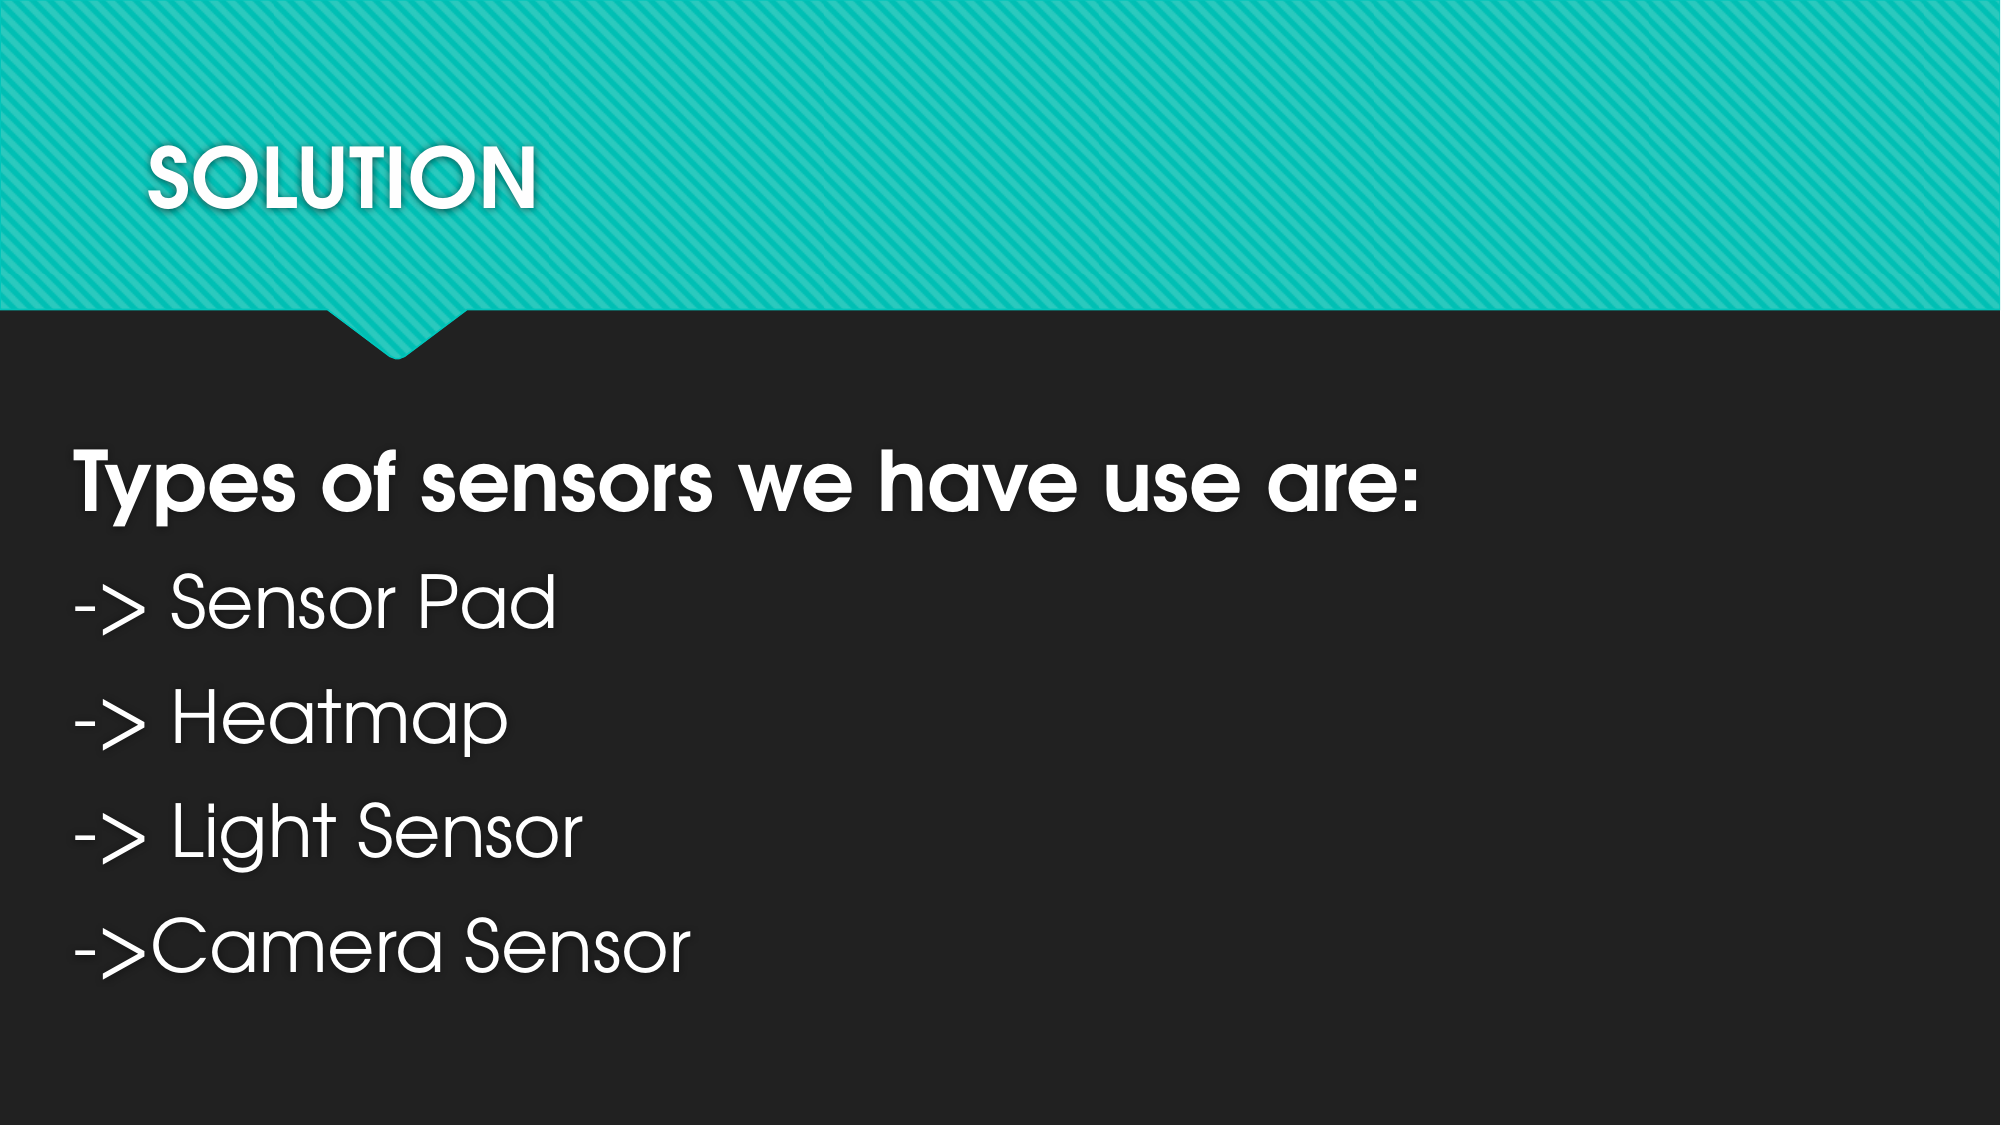

# SOLUTION
Types of sensors we have use are:
-> Sensor Pad
-> Heatmap
-> Light Sensor
->Camera Sensor